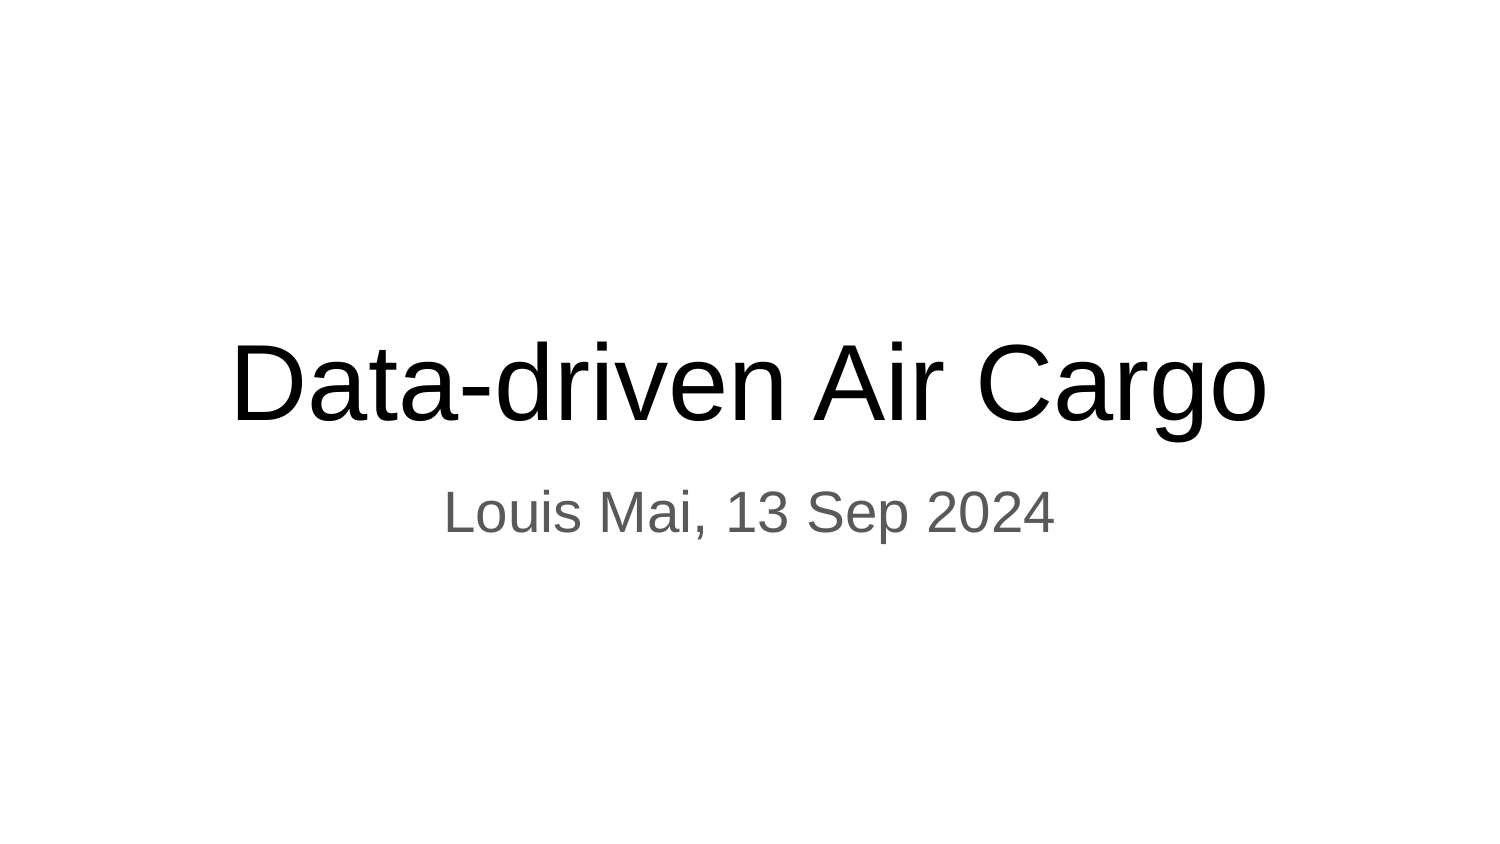

# Data-driven Air Cargo
Louis Mai, 13 Sep 2024